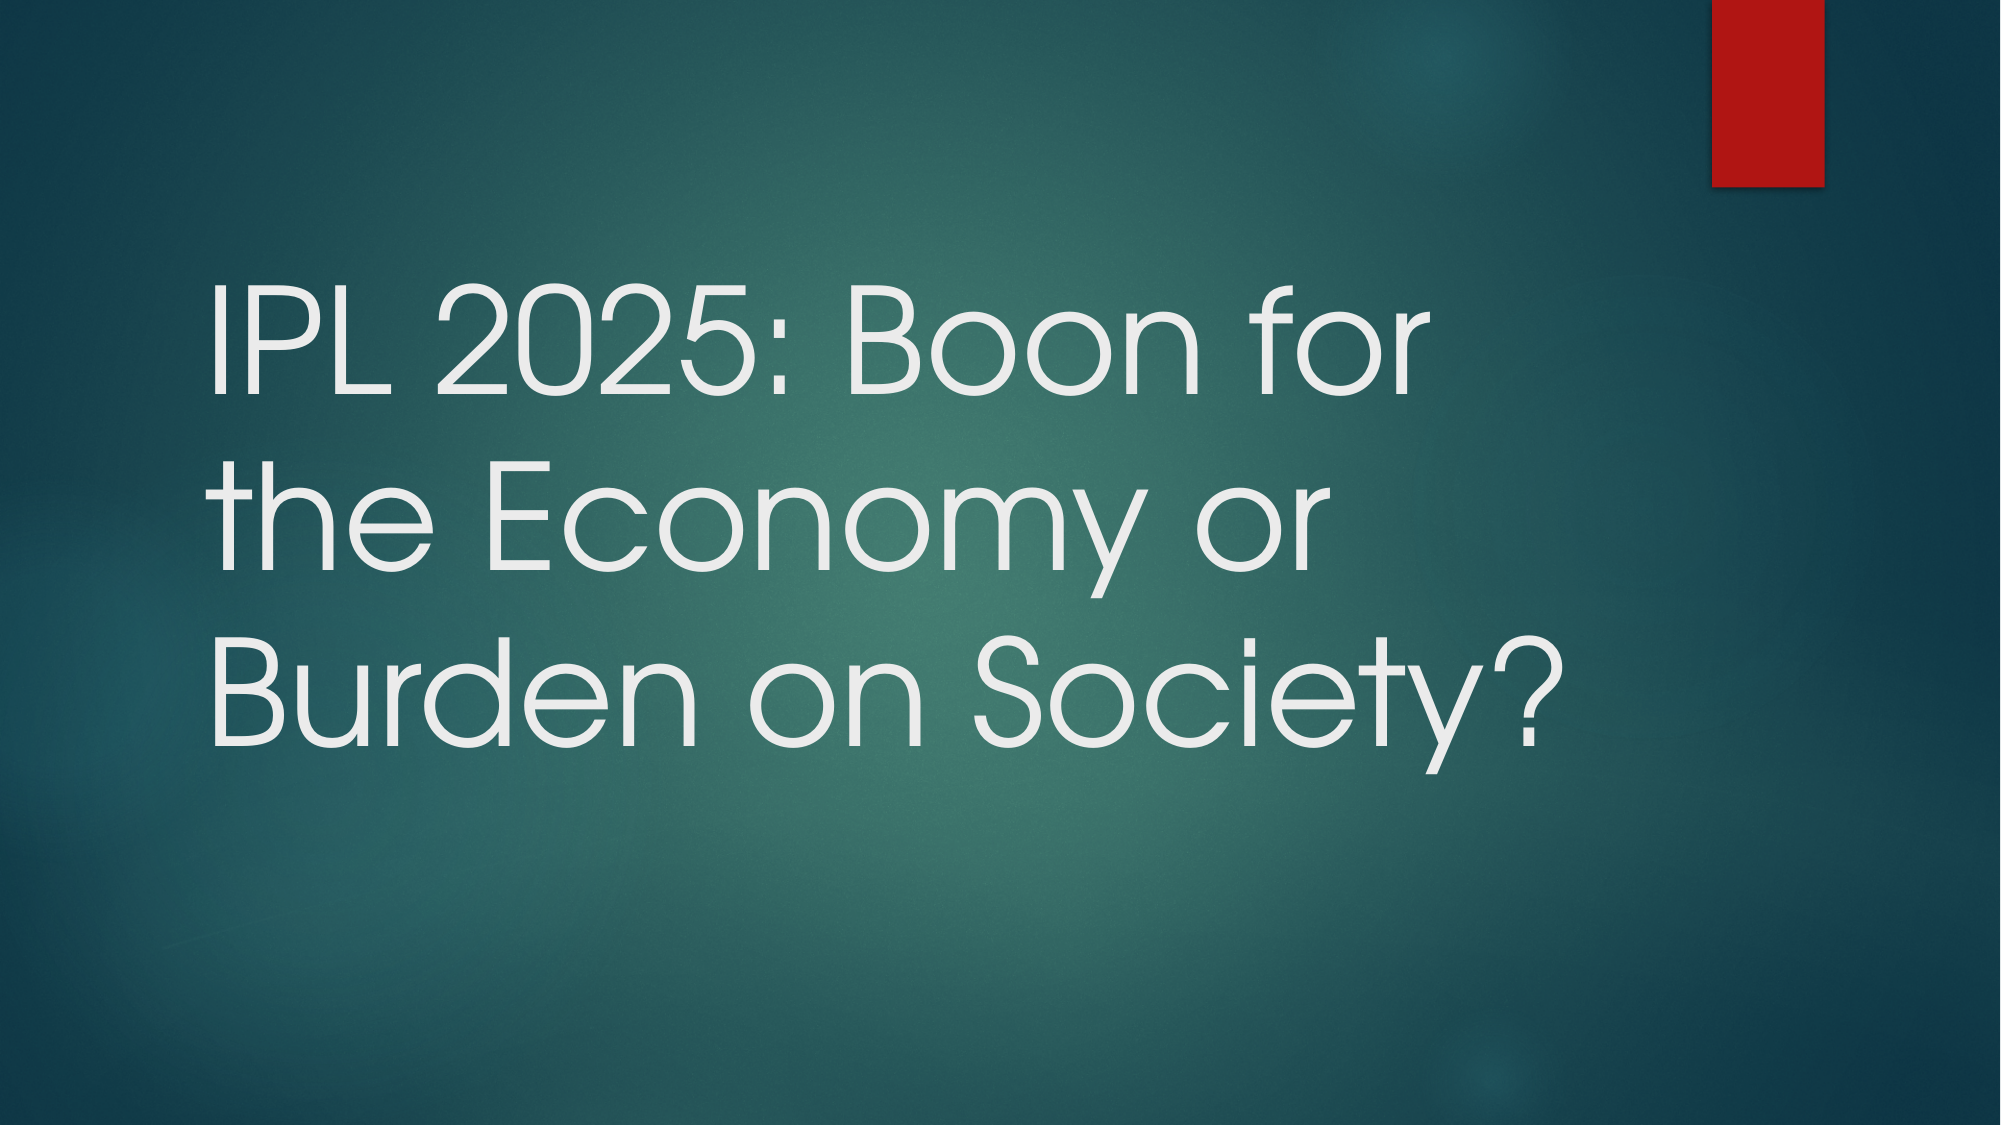

# IPL 2025: Boon for the Economy or Burden on Society?